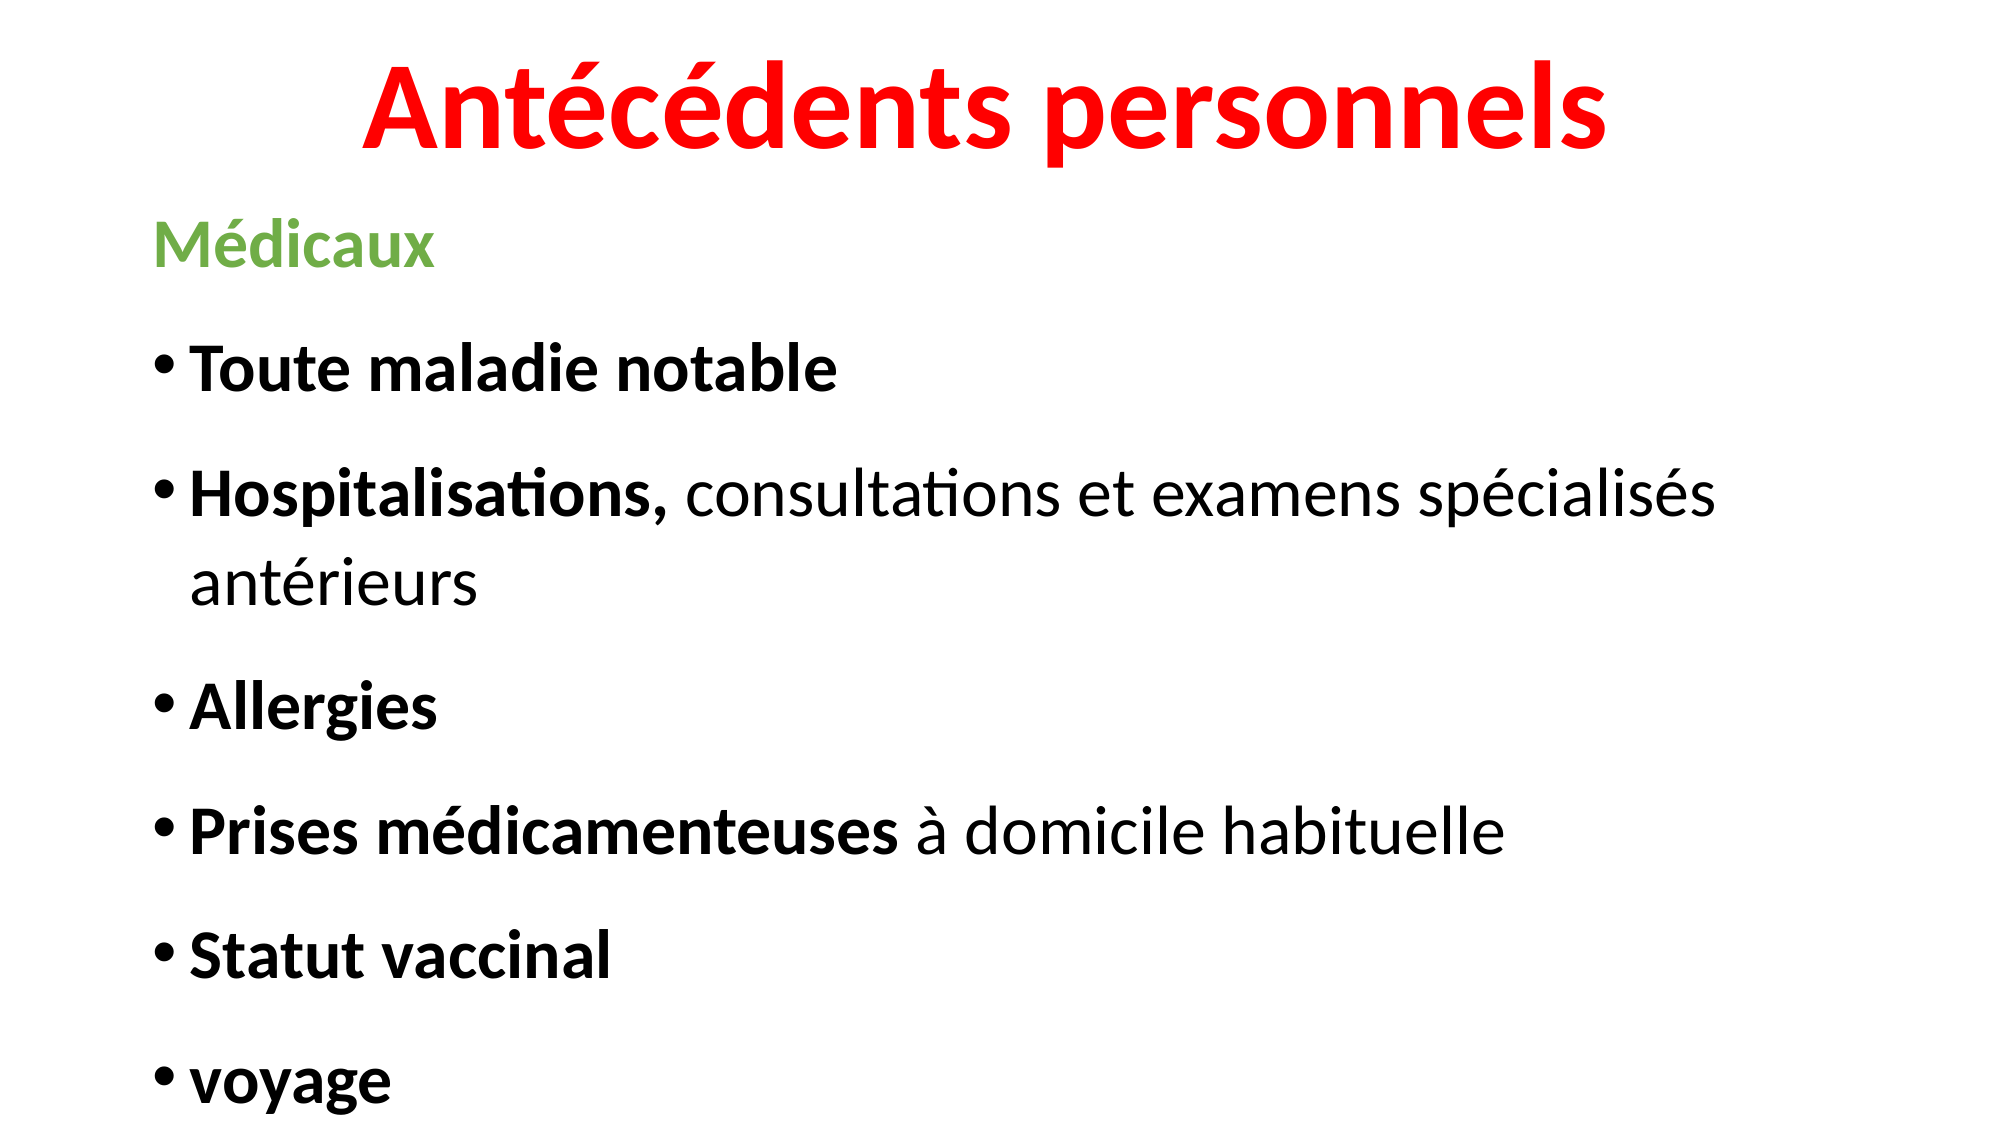

# Antécédents personnels
Médicaux
Toute maladie notable
Hospitalisations, consultations et examens spécialisés antérieurs
Allergies
Prises médicamenteuses à domicile habituelle
Statut vaccinal
voyage